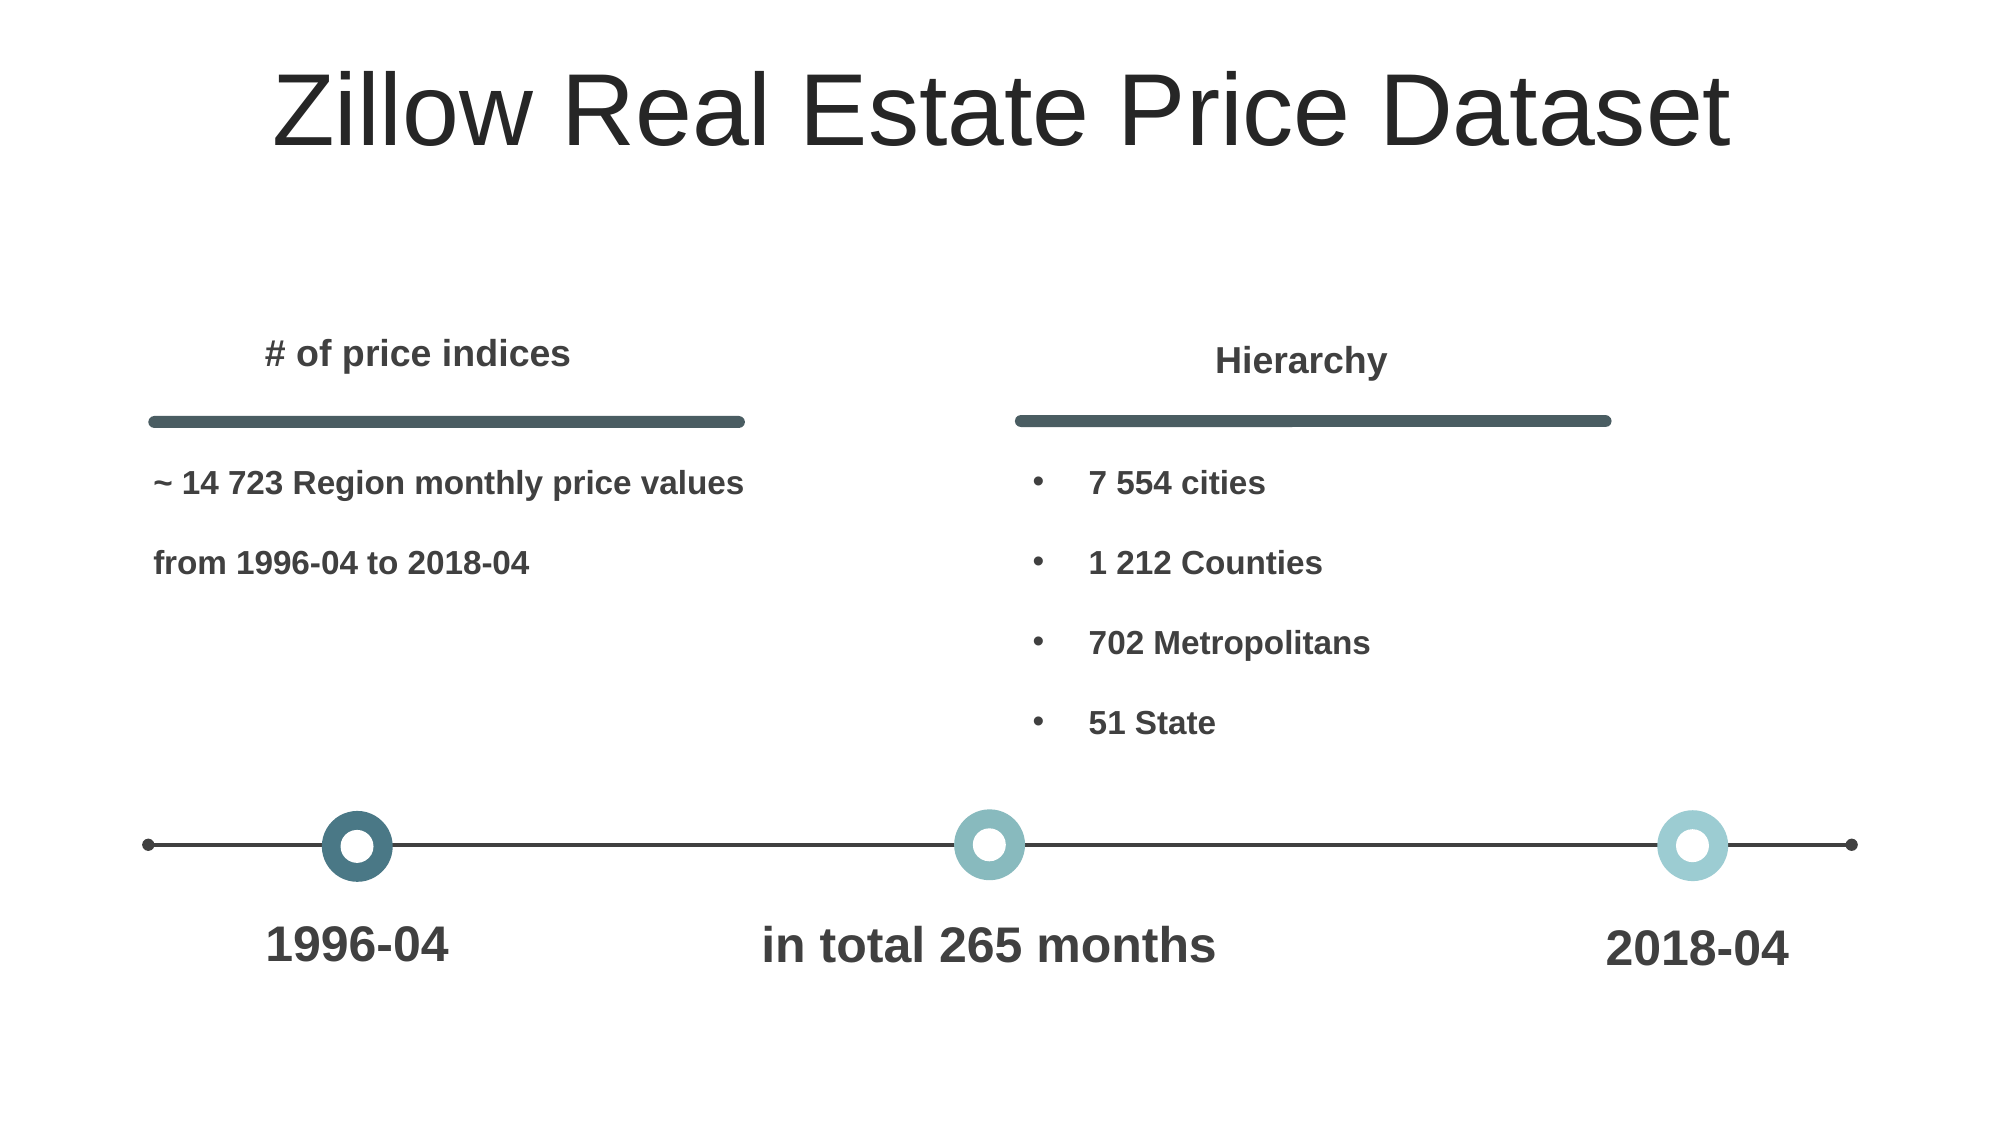

Zillow Real Estate Price Dataset
# of price indices
Hierarchy

~ 14 723 Region monthly price values

from 1996-04 to 2018-04
 7 554 cities

 1 212 Counties

 702 Metropolitans

 51 State

1996-04
in total 265 months
2018-04